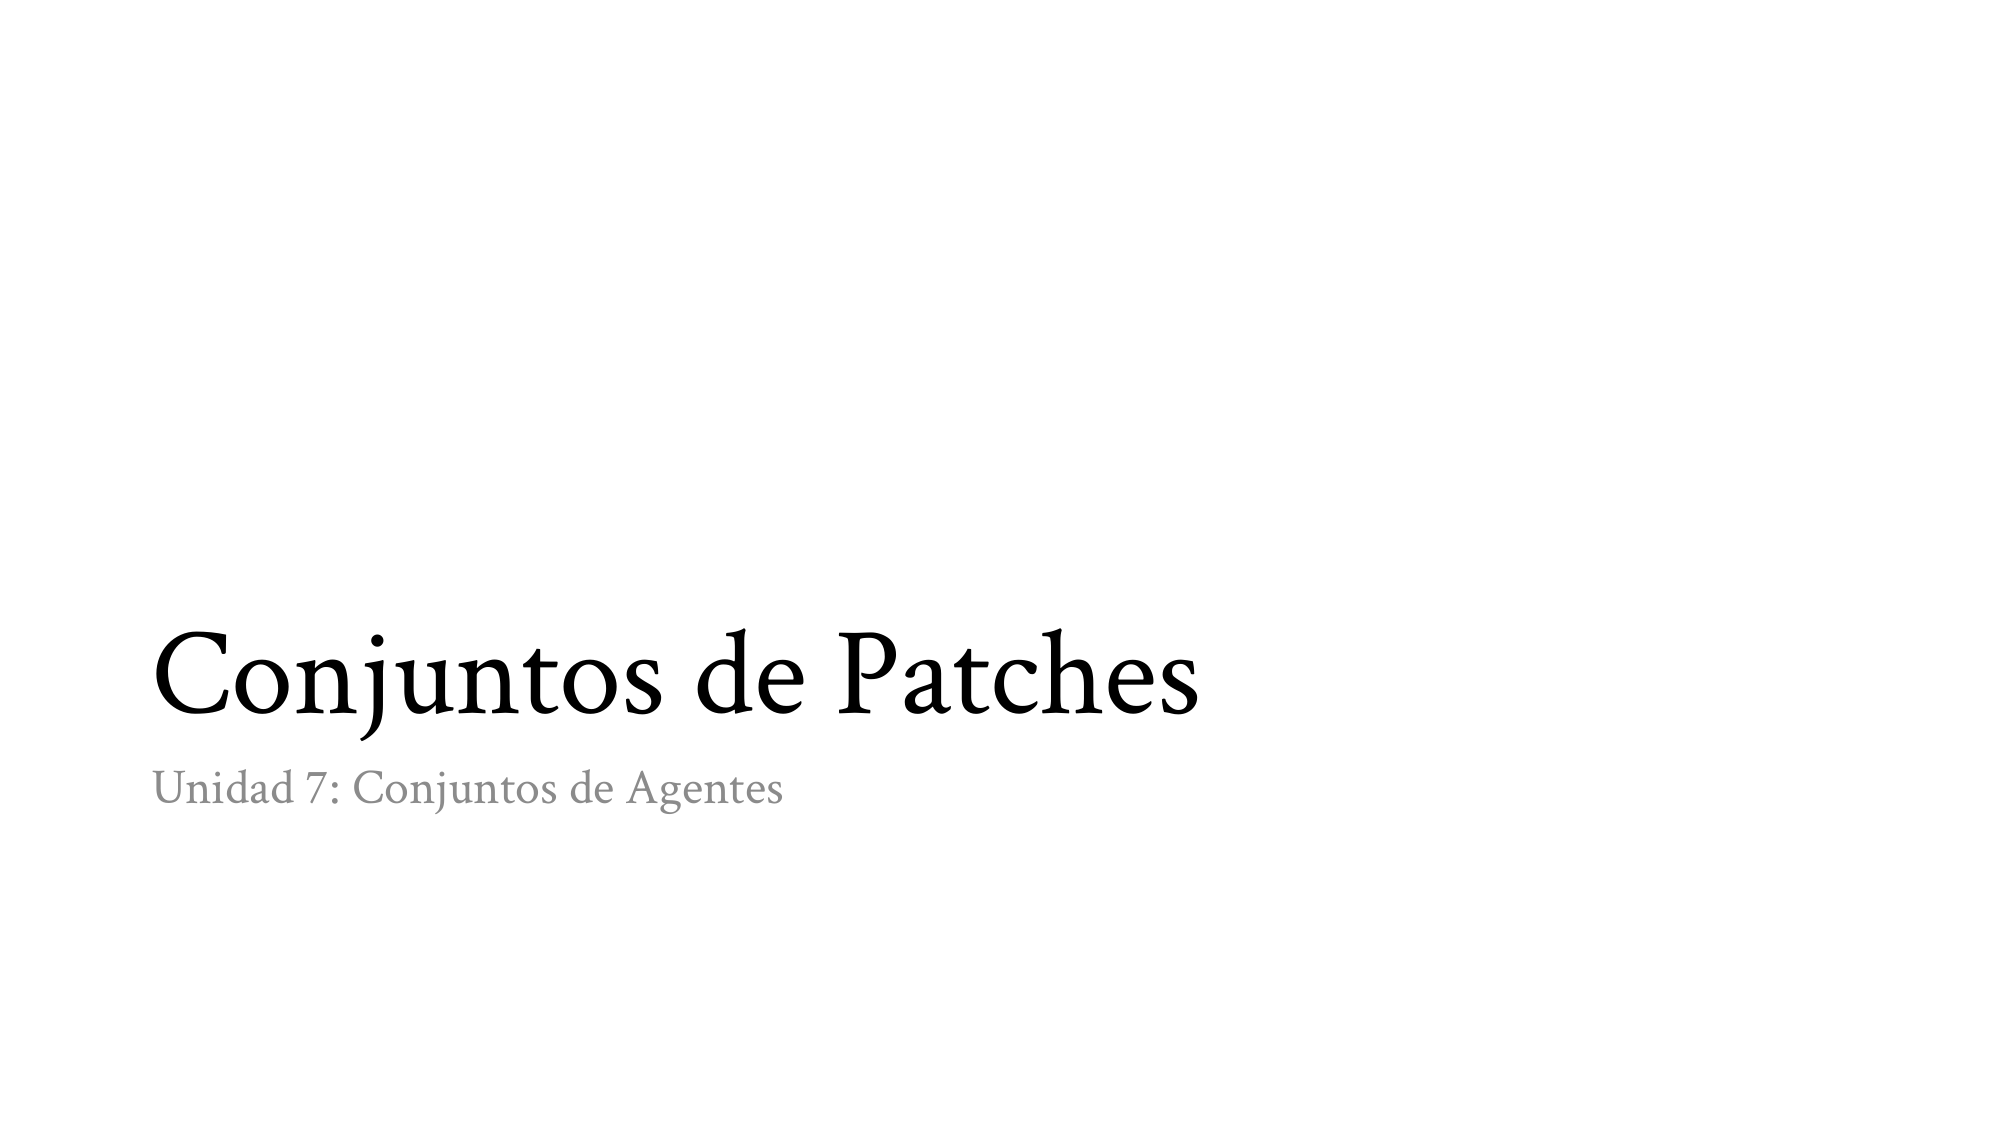

# Conjuntos de Patches
Unidad 7: Conjuntos de Agentes